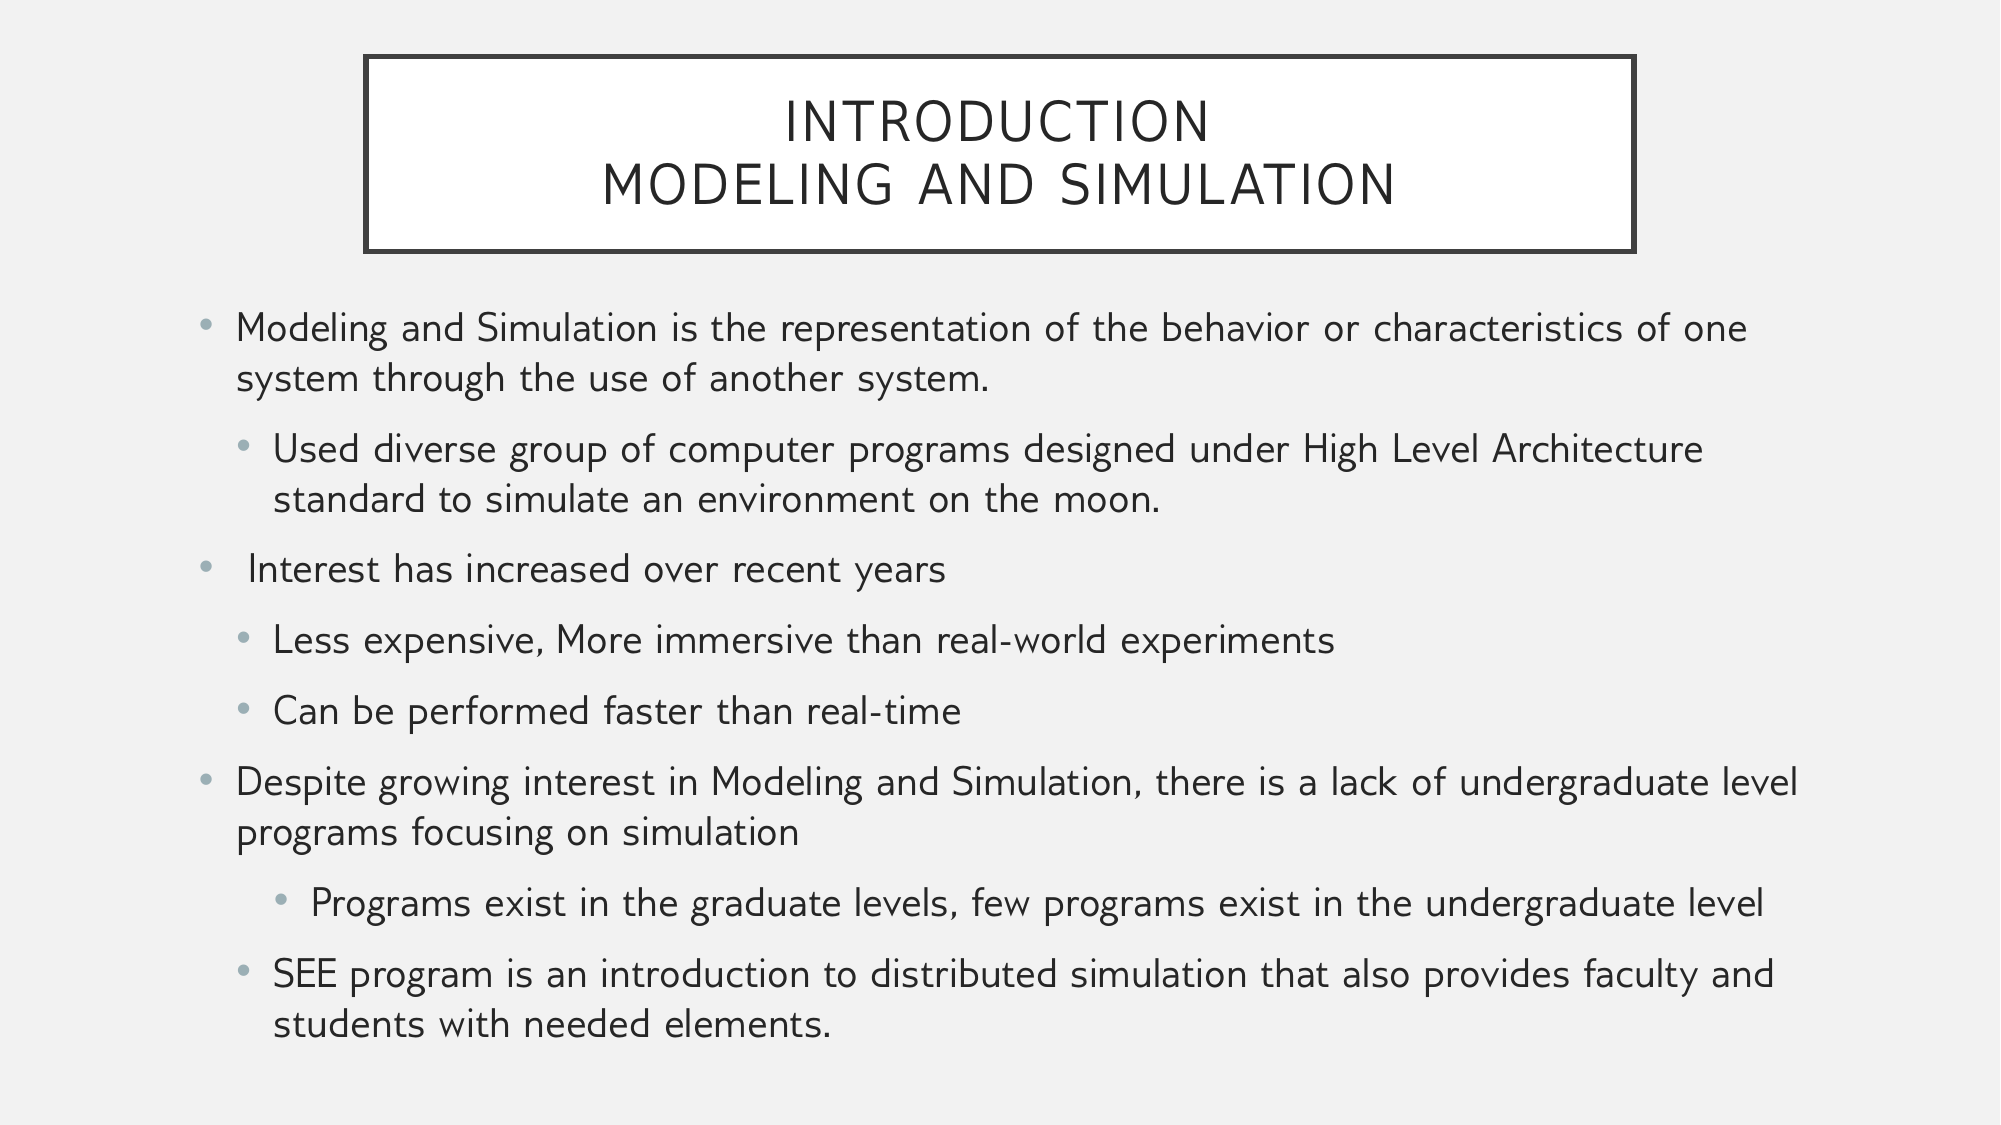

# Introduction Modeling and simulation
Modeling and Simulation is the representation of the behavior or characteristics of one system through the use of another system.
Used diverse group of computer programs designed under High Level Architecture standard to simulate an environment on the moon.
 Interest has increased over recent years
Less expensive, More immersive than real-world experiments
Can be performed faster than real-time
Despite growing interest in Modeling and Simulation, there is a lack of undergraduate level programs focusing on simulation
Programs exist in the graduate levels, few programs exist in the undergraduate level
SEE program is an introduction to distributed simulation that also provides faculty and students with needed elements.